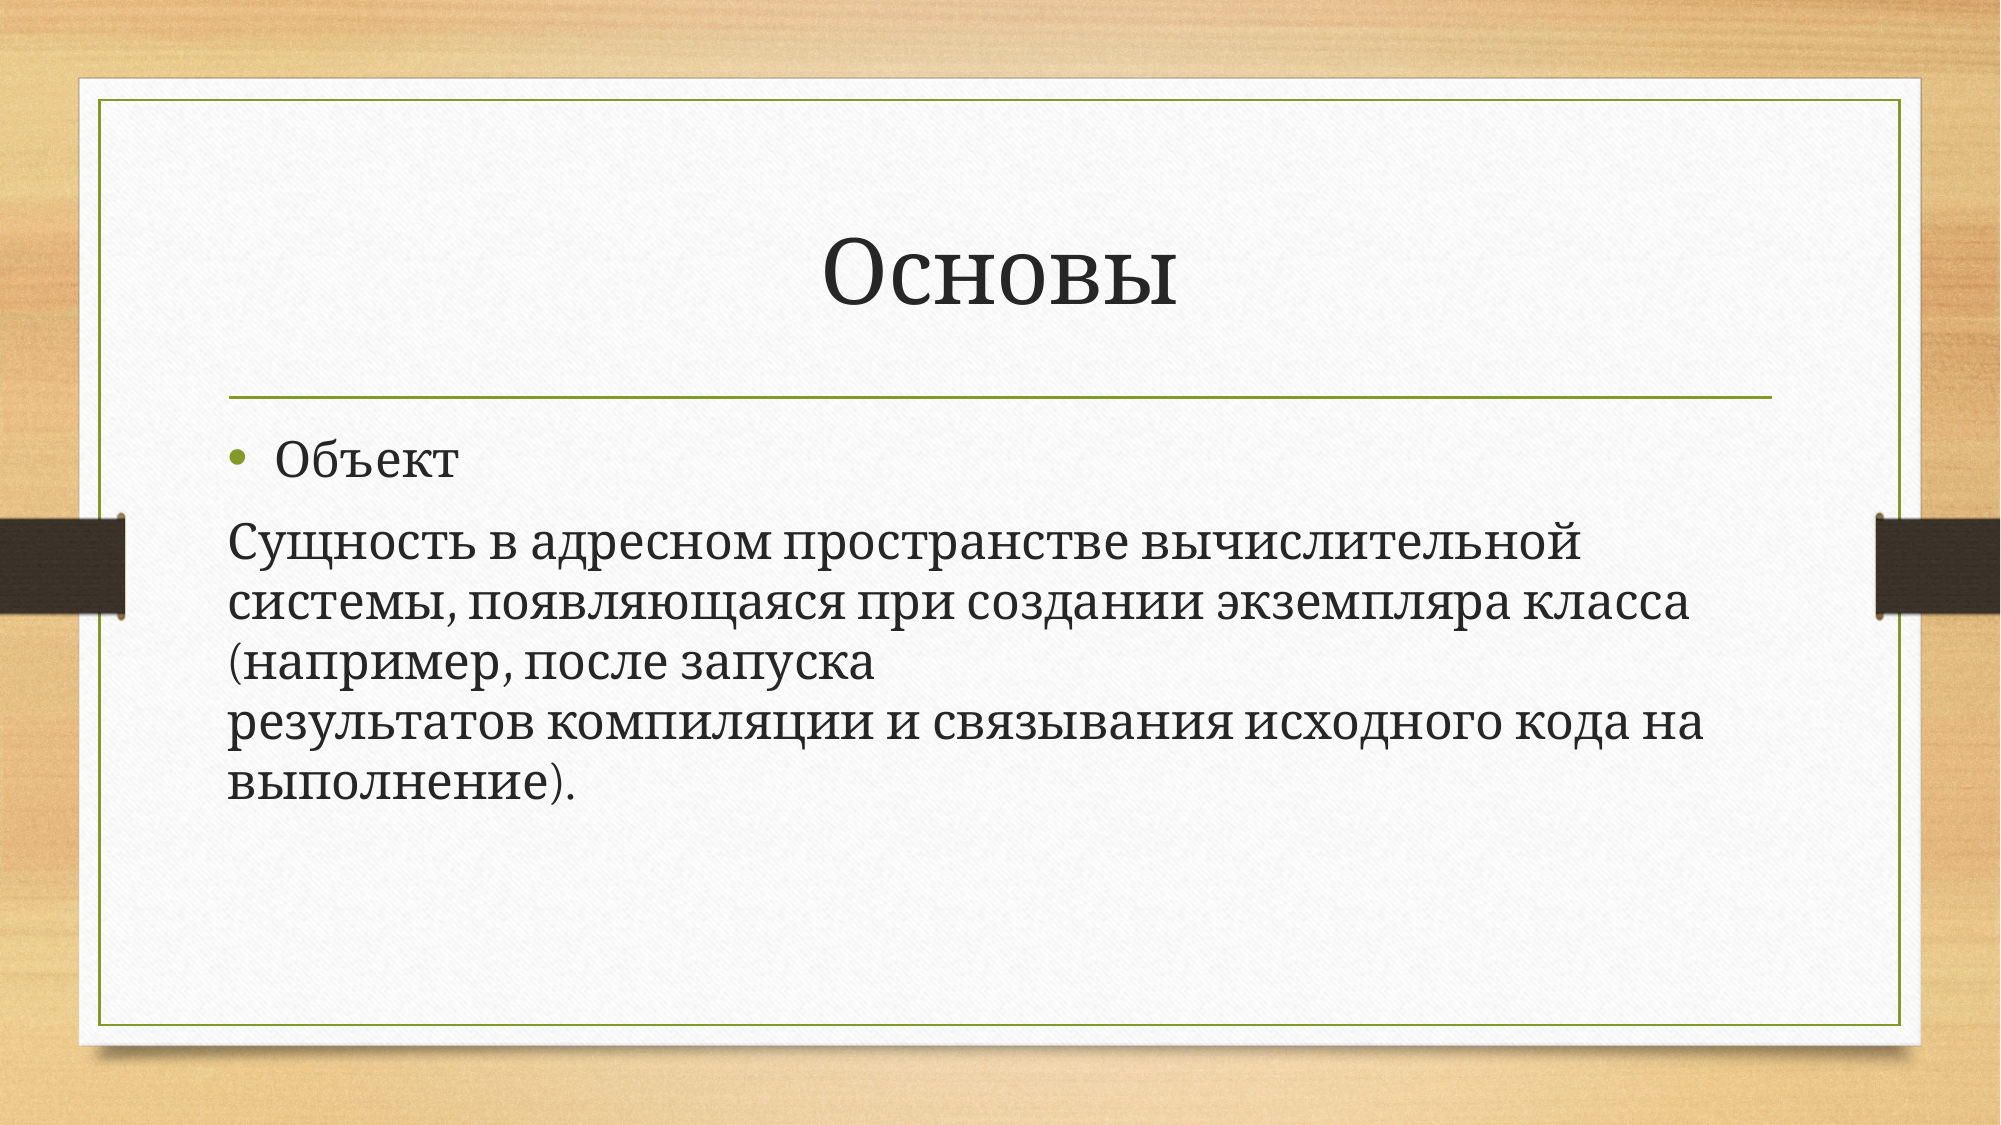

# Основы
Объект
Сущность в адресном пространстве вычислительной системы, появляющаяся при создании экземпляра класса (например, после запуска результатов компиляции и связывания исходного кода на выполнение).